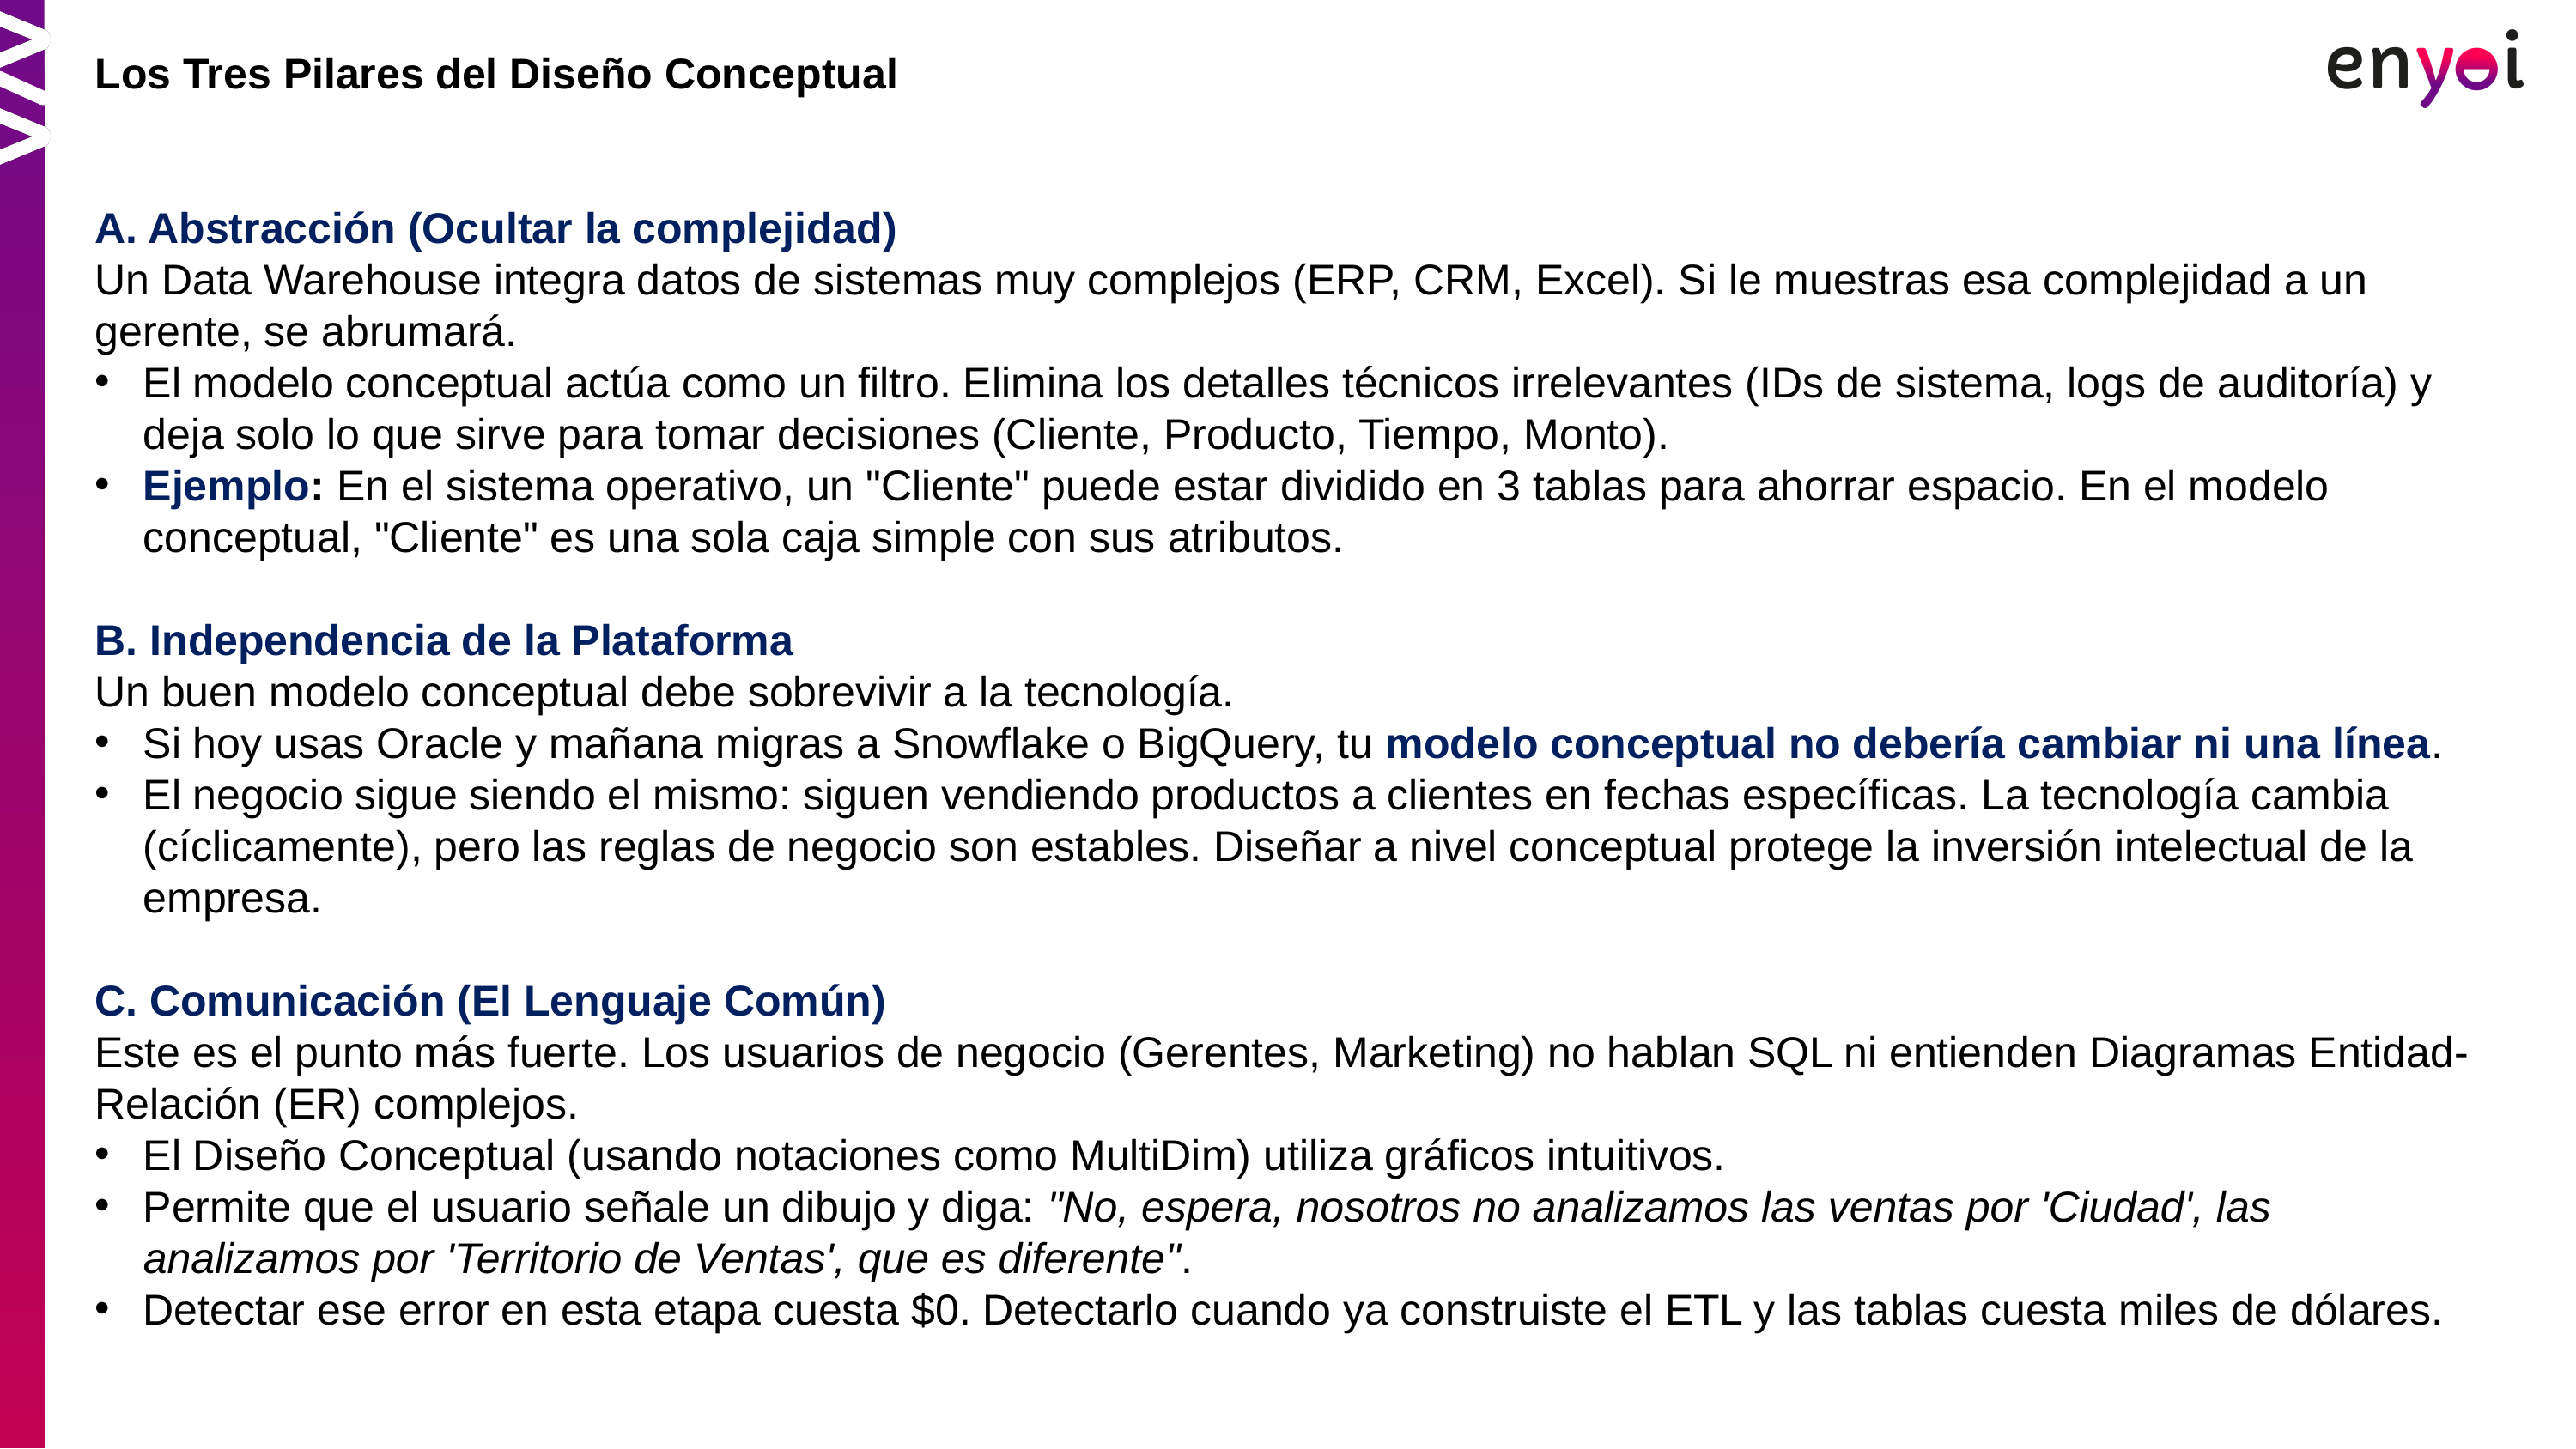

Los Tres Pilares del Diseño Conceptual

A. Abstracción (Ocultar la complejidad)
Un Data Warehouse integra datos de sistemas muy complejos (ERP, CRM, Excel). Si le muestras esa complejidad a un gerente, se abrumará.
El modelo conceptual actúa como un filtro. Elimina los detalles técnicos irrelevantes (IDs de sistema, logs de auditoría) y deja solo lo que sirve para tomar decisiones (Cliente, Producto, Tiempo, Monto).
Ejemplo: En el sistema operativo, un "Cliente" puede estar dividido en 3 tablas para ahorrar espacio. En el modelo conceptual, "Cliente" es una sola caja simple con sus atributos.

B. Independencia de la Plataforma
Un buen modelo conceptual debe sobrevivir a la tecnología.
Si hoy usas Oracle y mañana migras a Snowflake o BigQuery, tu modelo conceptual no debería cambiar ni una línea.
El negocio sigue siendo el mismo: siguen vendiendo productos a clientes en fechas específicas. La tecnología cambia (cíclicamente), pero las reglas de negocio son estables. Diseñar a nivel conceptual protege la inversión intelectual de la empresa.

C. Comunicación (El Lenguaje Común)
Este es el punto más fuerte. Los usuarios de negocio (Gerentes, Marketing) no hablan SQL ni entienden Diagramas Entidad-Relación (ER) complejos.
El Diseño Conceptual (usando notaciones como MultiDim) utiliza gráficos intuitivos.
Permite que el usuario señale un dibujo y diga: "No, espera, nosotros no analizamos las ventas por 'Ciudad', las analizamos por 'Territorio de Ventas', que es diferente".
Detectar ese error en esta etapa cuesta $0. Detectarlo cuando ya construiste el ETL y las tablas cuesta miles de dólares.